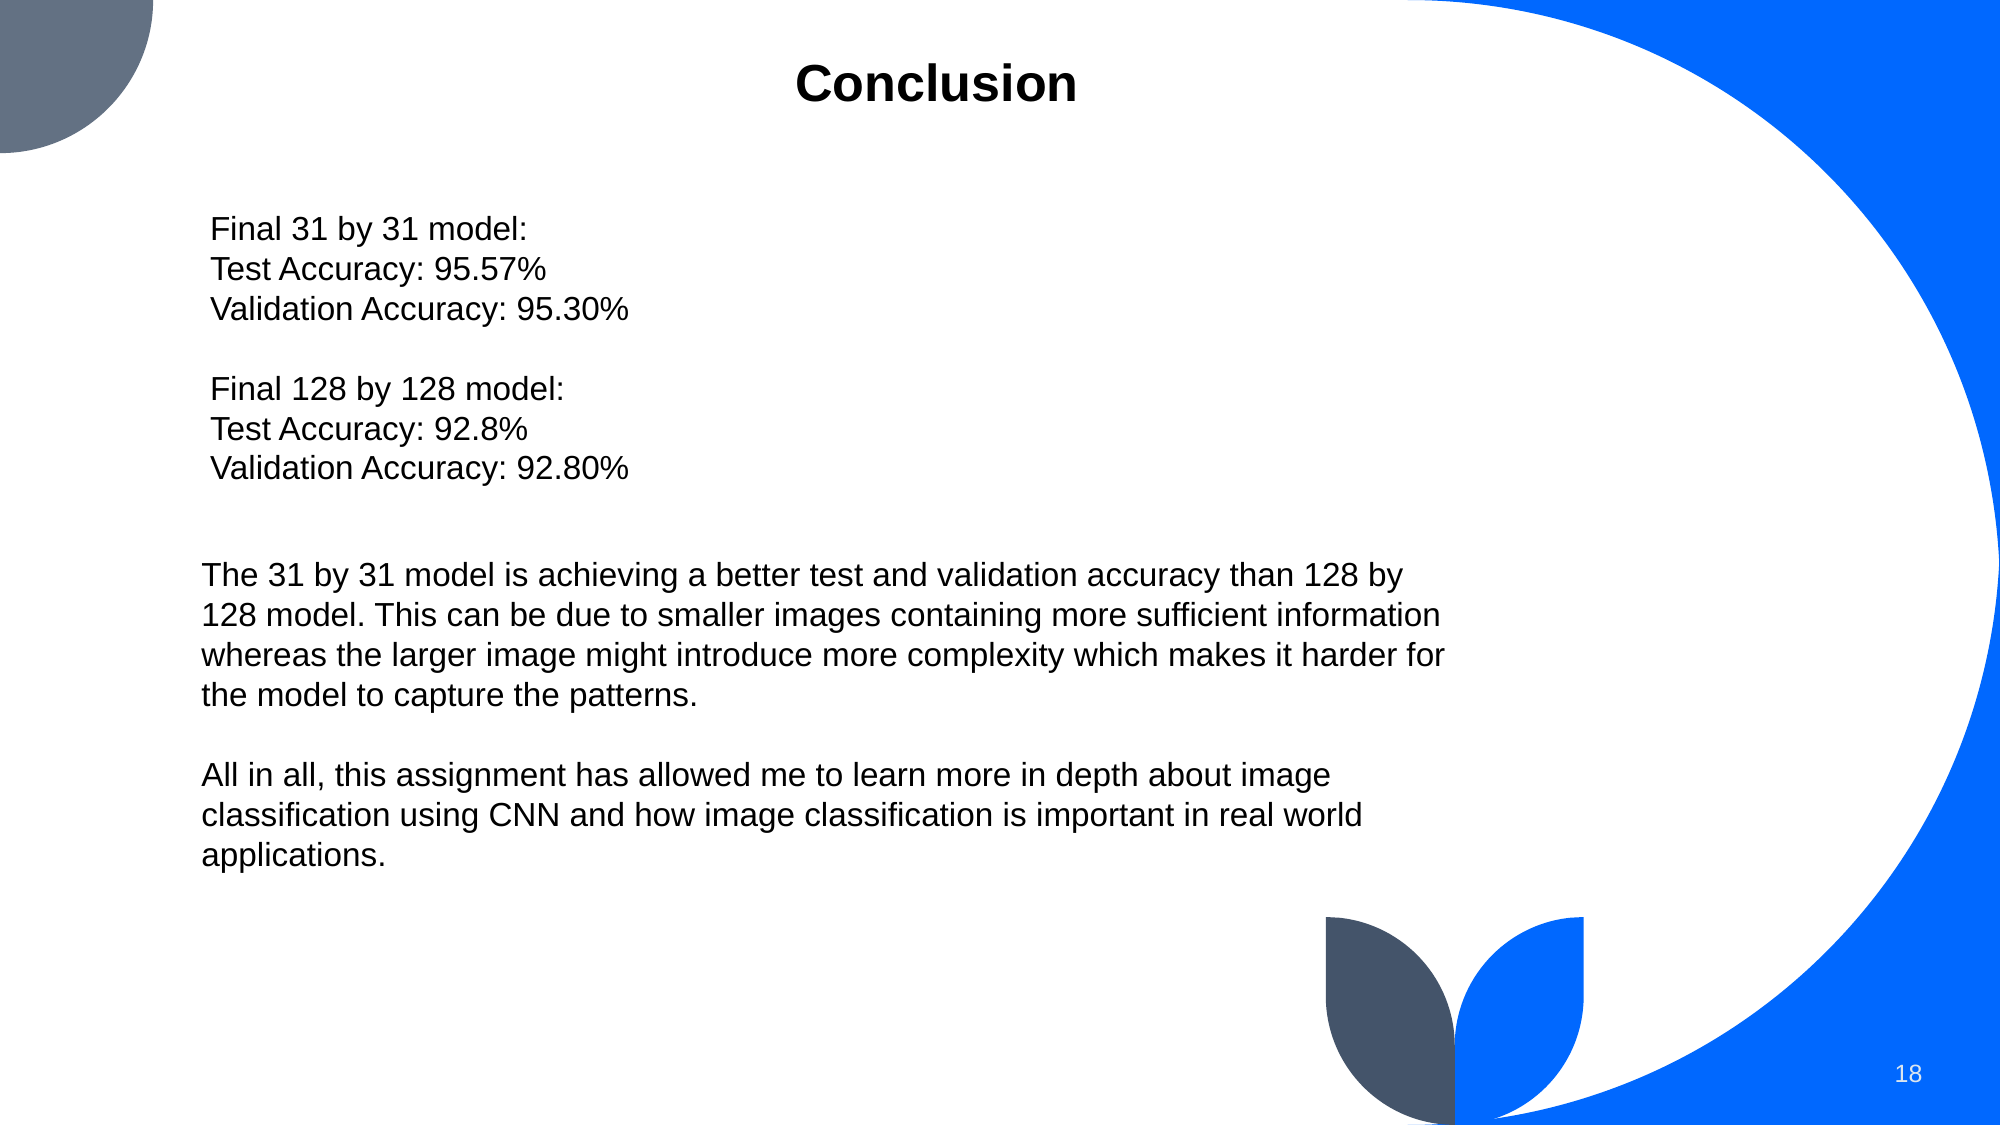

Conclusion
Final 31 by 31 model:
Test Accuracy: 95.57%
Validation Accuracy: 95.30%

Final 128 by 128 model:
Test Accuracy: 92.8%
Validation Accuracy: 92.80%
The 31 by 31 model is achieving a better test and validation accuracy than 128 by 128 model. This can be due to smaller images containing more sufficient information whereas the larger image might introduce more complexity which makes it harder for the model to capture the patterns.

All in all, this assignment has allowed me to learn more in depth about image classification using CNN and how image classification is important in real world applications.
18